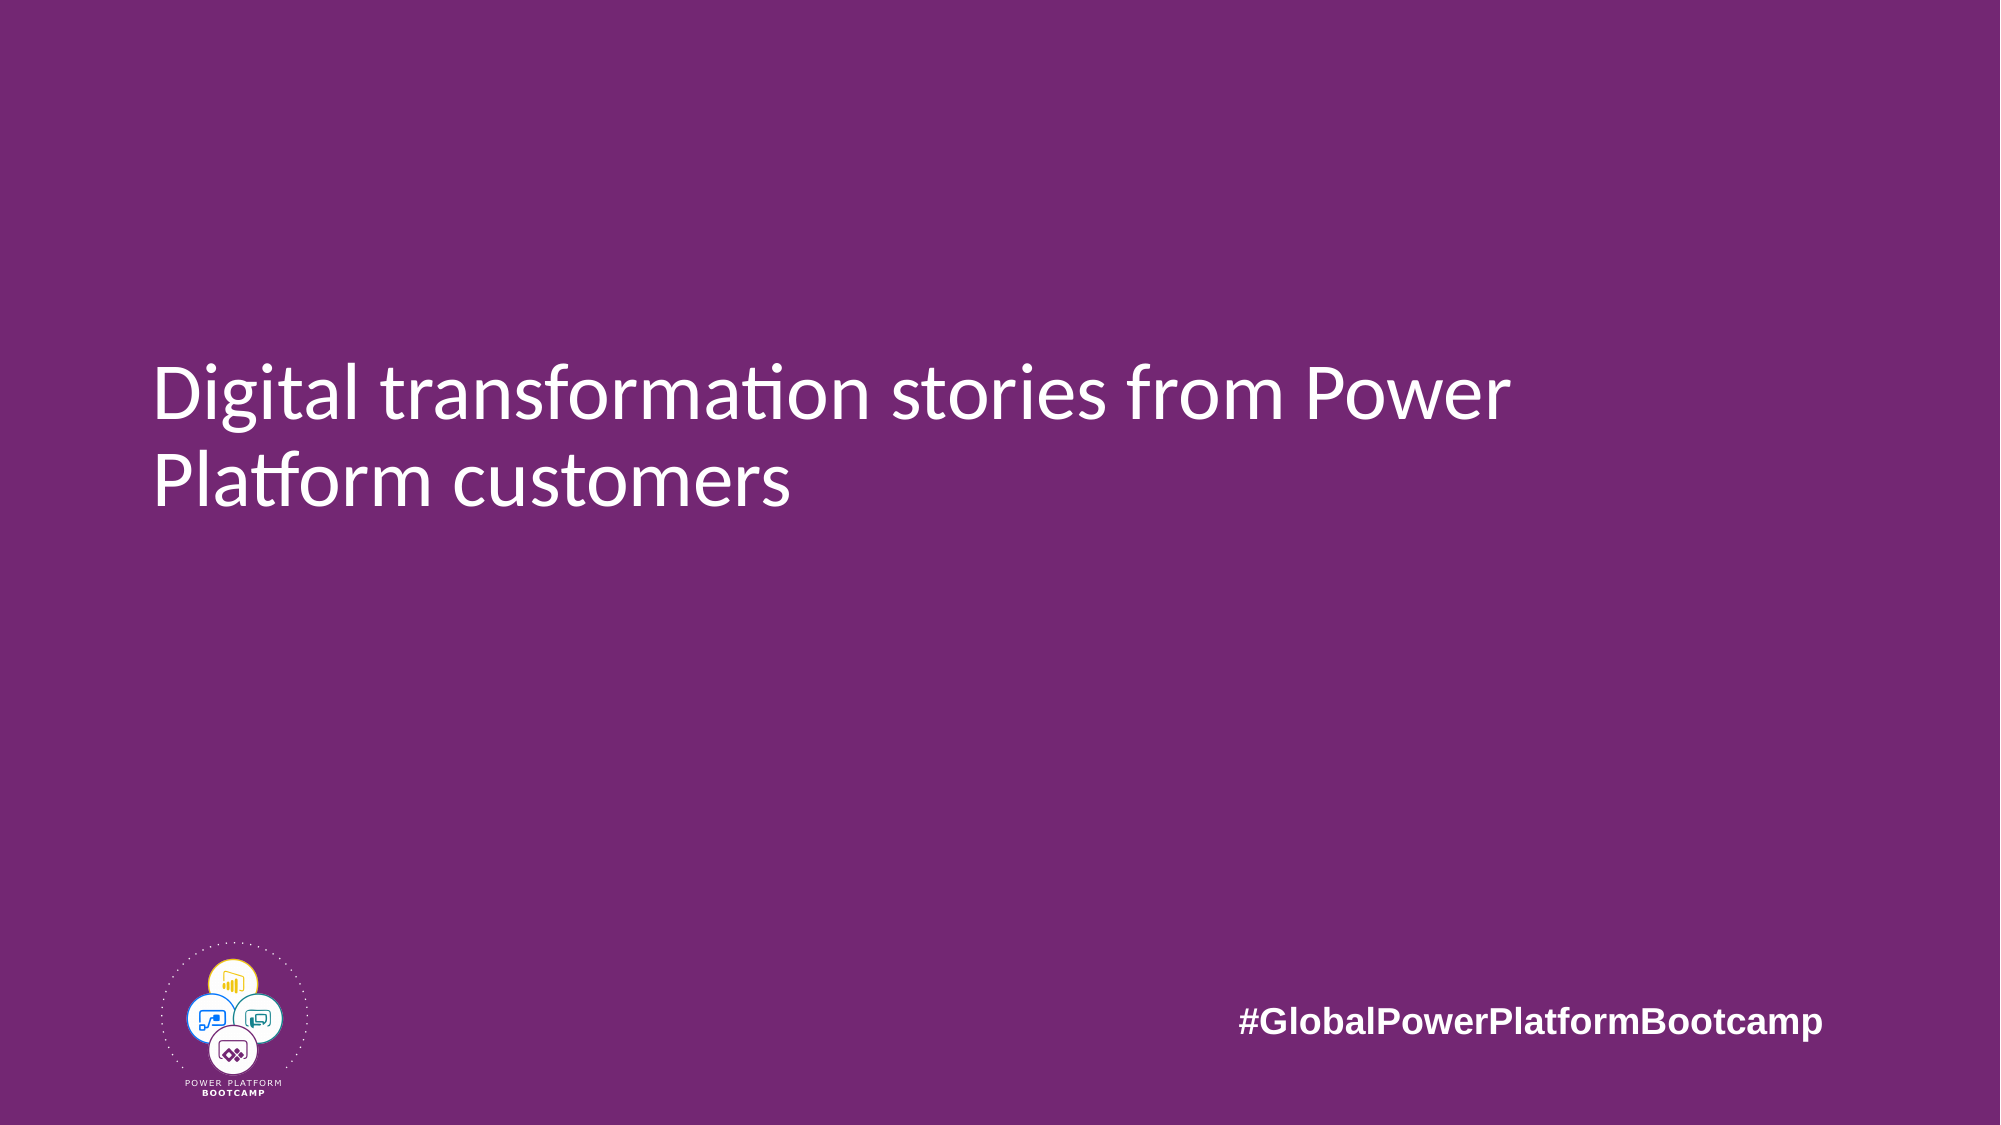

# Digital transformation stories from Power Platform customers